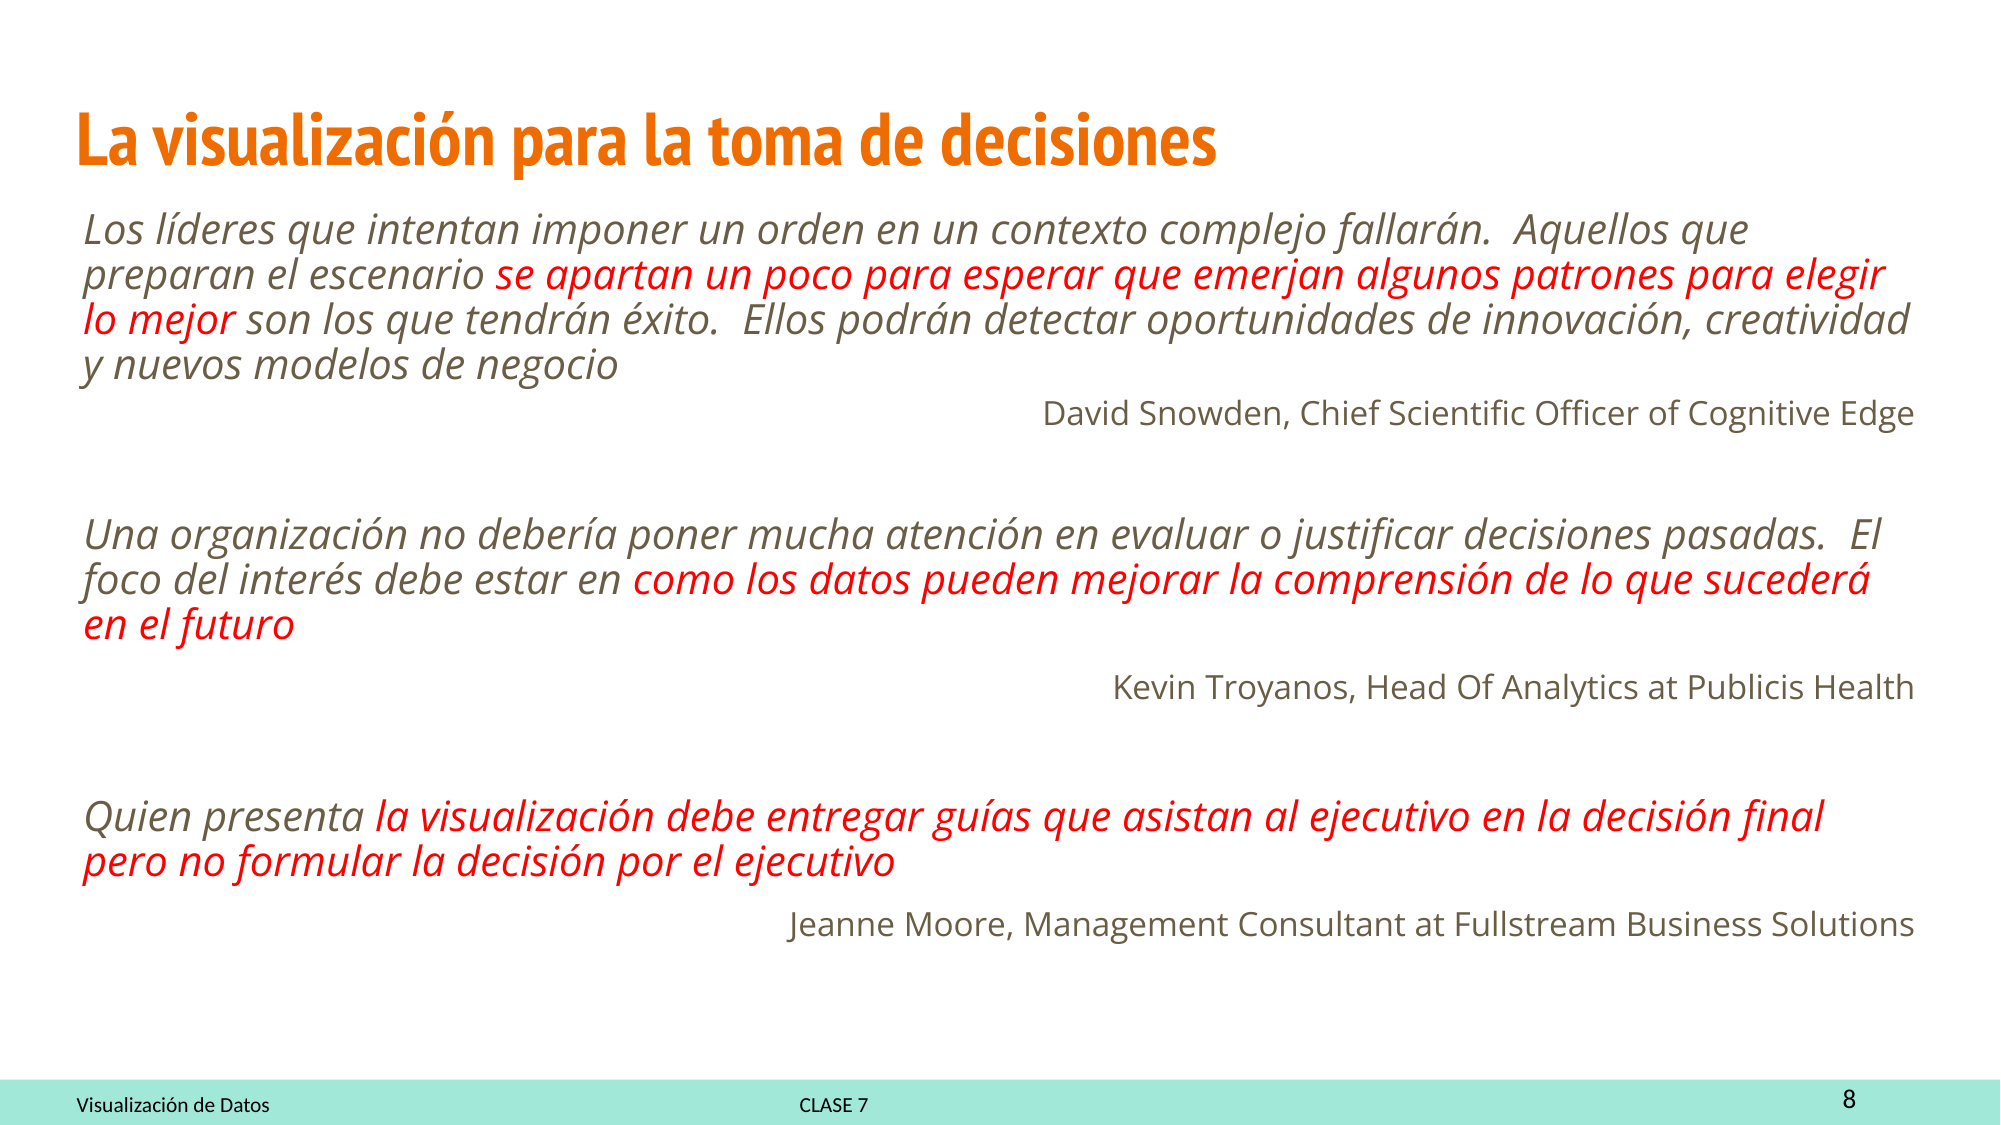

# La visualización para la toma de decisiones
Los líderes que intentan imponer un orden en un contexto complejo fallarán.  Aquellos que preparan el escenario se apartan un poco para esperar que emerjan algunos patrones para elegir lo mejor son los que tendrán éxito.  Ellos podrán detectar oportunidades de innovación, creatividad y nuevos modelos de negocio
David Snowden, Chief Scientific Officer of Cognitive Edge

Una organización no debería poner mucha atención en evaluar o justificar decisiones pasadas.  El foco del interés debe estar en como los datos pueden mejorar la comprensión de lo que sucederá en el futuro
Kevin Troyanos, Head Of Analytics at Publicis Health

Quien presenta la visualización debe entregar guías que asistan al ejecutivo en la decisión final pero no formular la decisión por el ejecutivo
Jeanne Moore, Management Consultant at Fullstream Business Solutions